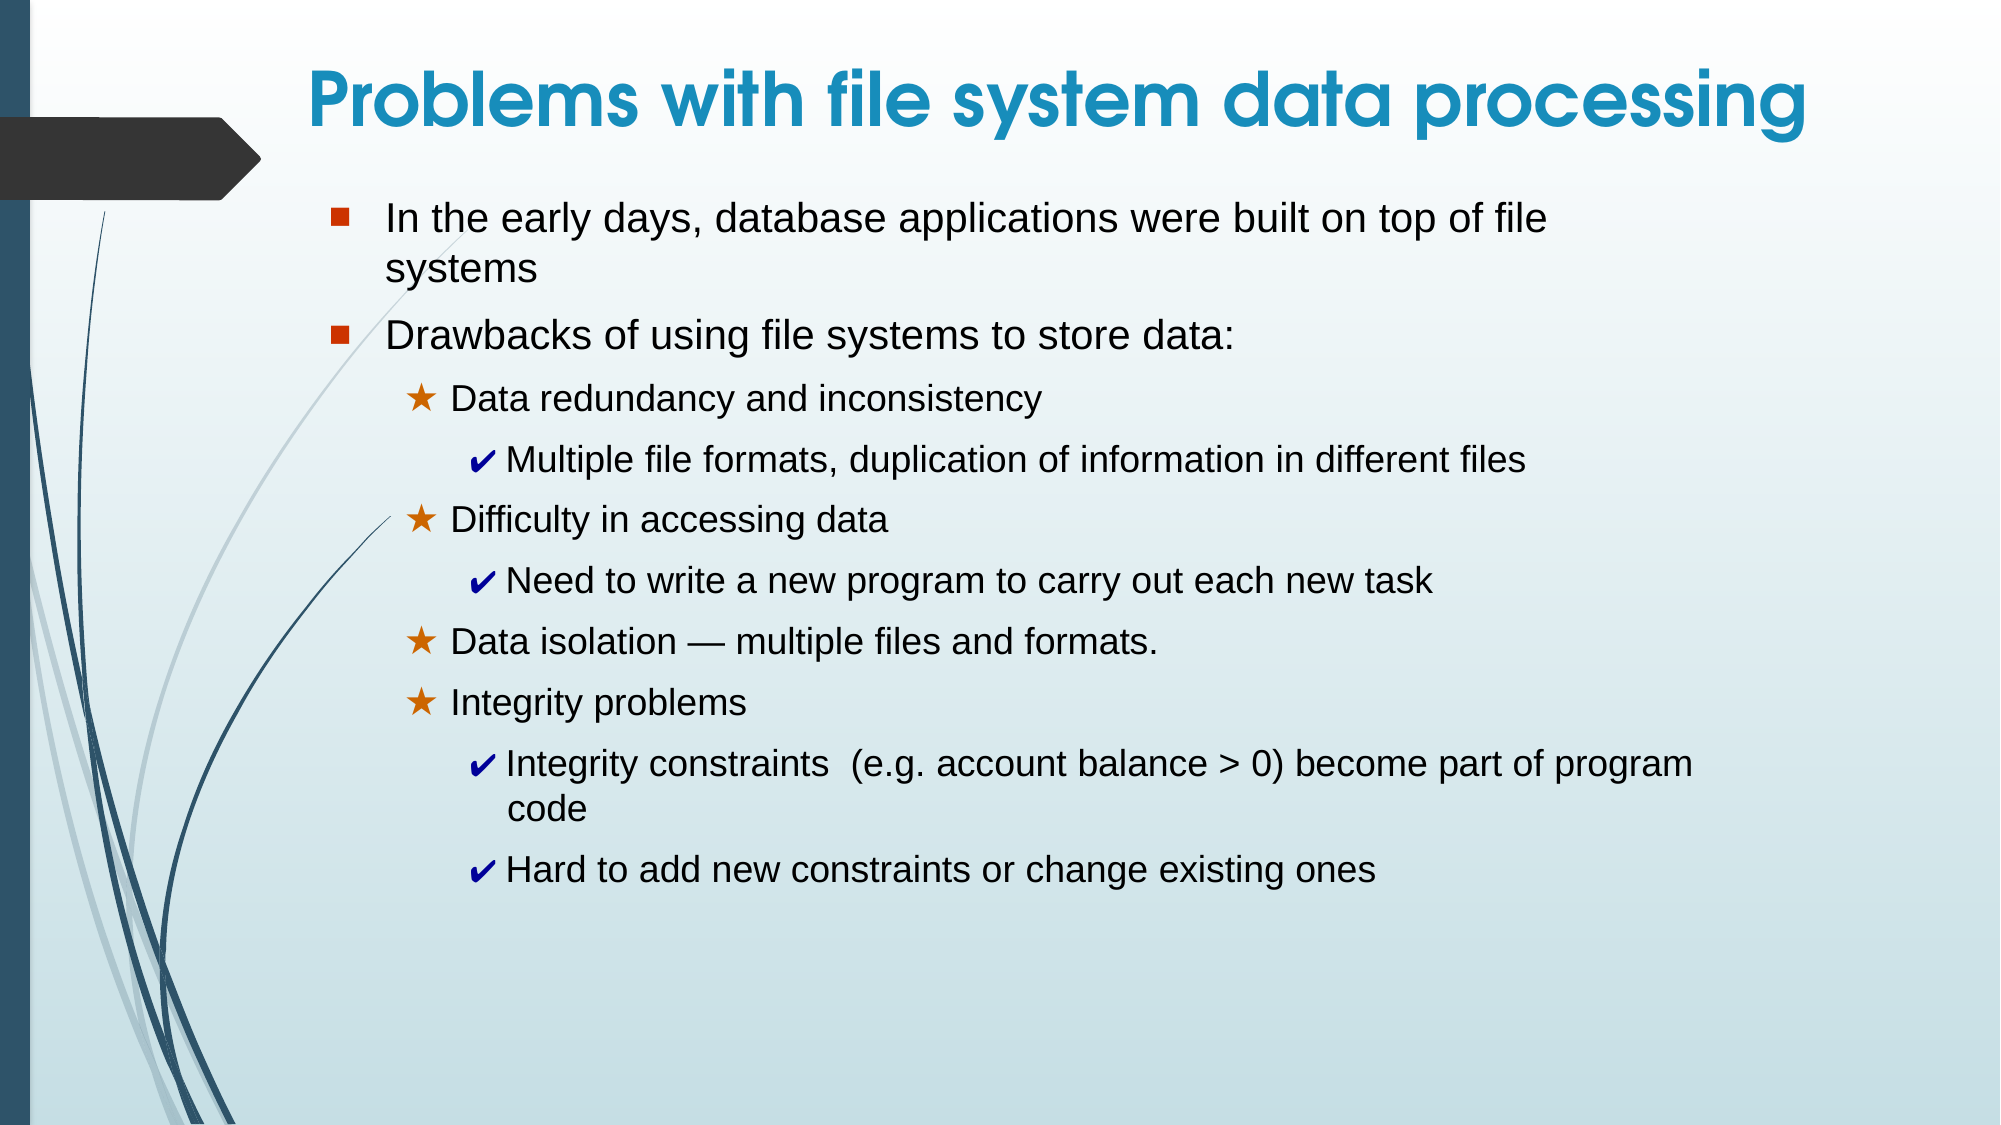

# Problems with file system data processing
In the early days, database applications were built on top of file systems
Drawbacks of using file systems to store data:
★ Data redundancy and inconsistency
✔ Multiple file formats, duplication of information in different files
★ Difficulty in accessing data
✔ Need to write a new program to carry out each new task
★ Data isolation — multiple files and formats.
★ Integrity problems
✔ Integrity constraints  (e.g. account balance > 0) become part of program code
✔ Hard to add new constraints or change existing ones